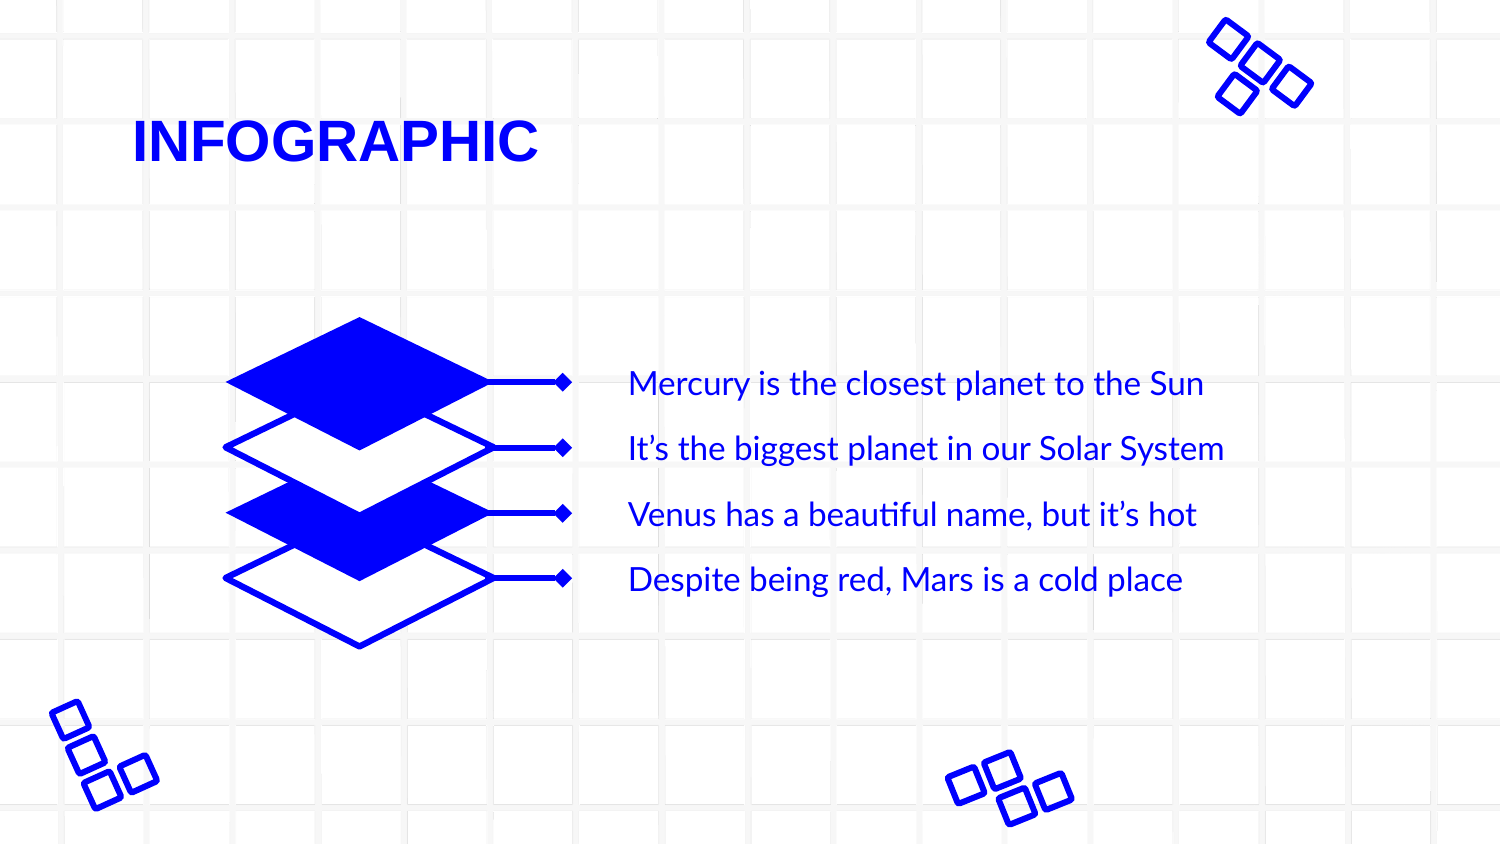

# INFOGRAPHIC

Mercury is the closest planet to the Sun
It’s the biggest planet in our Solar System
Venus has a beautiful name, but it’s hot
Despite being red, Mars is a cold place